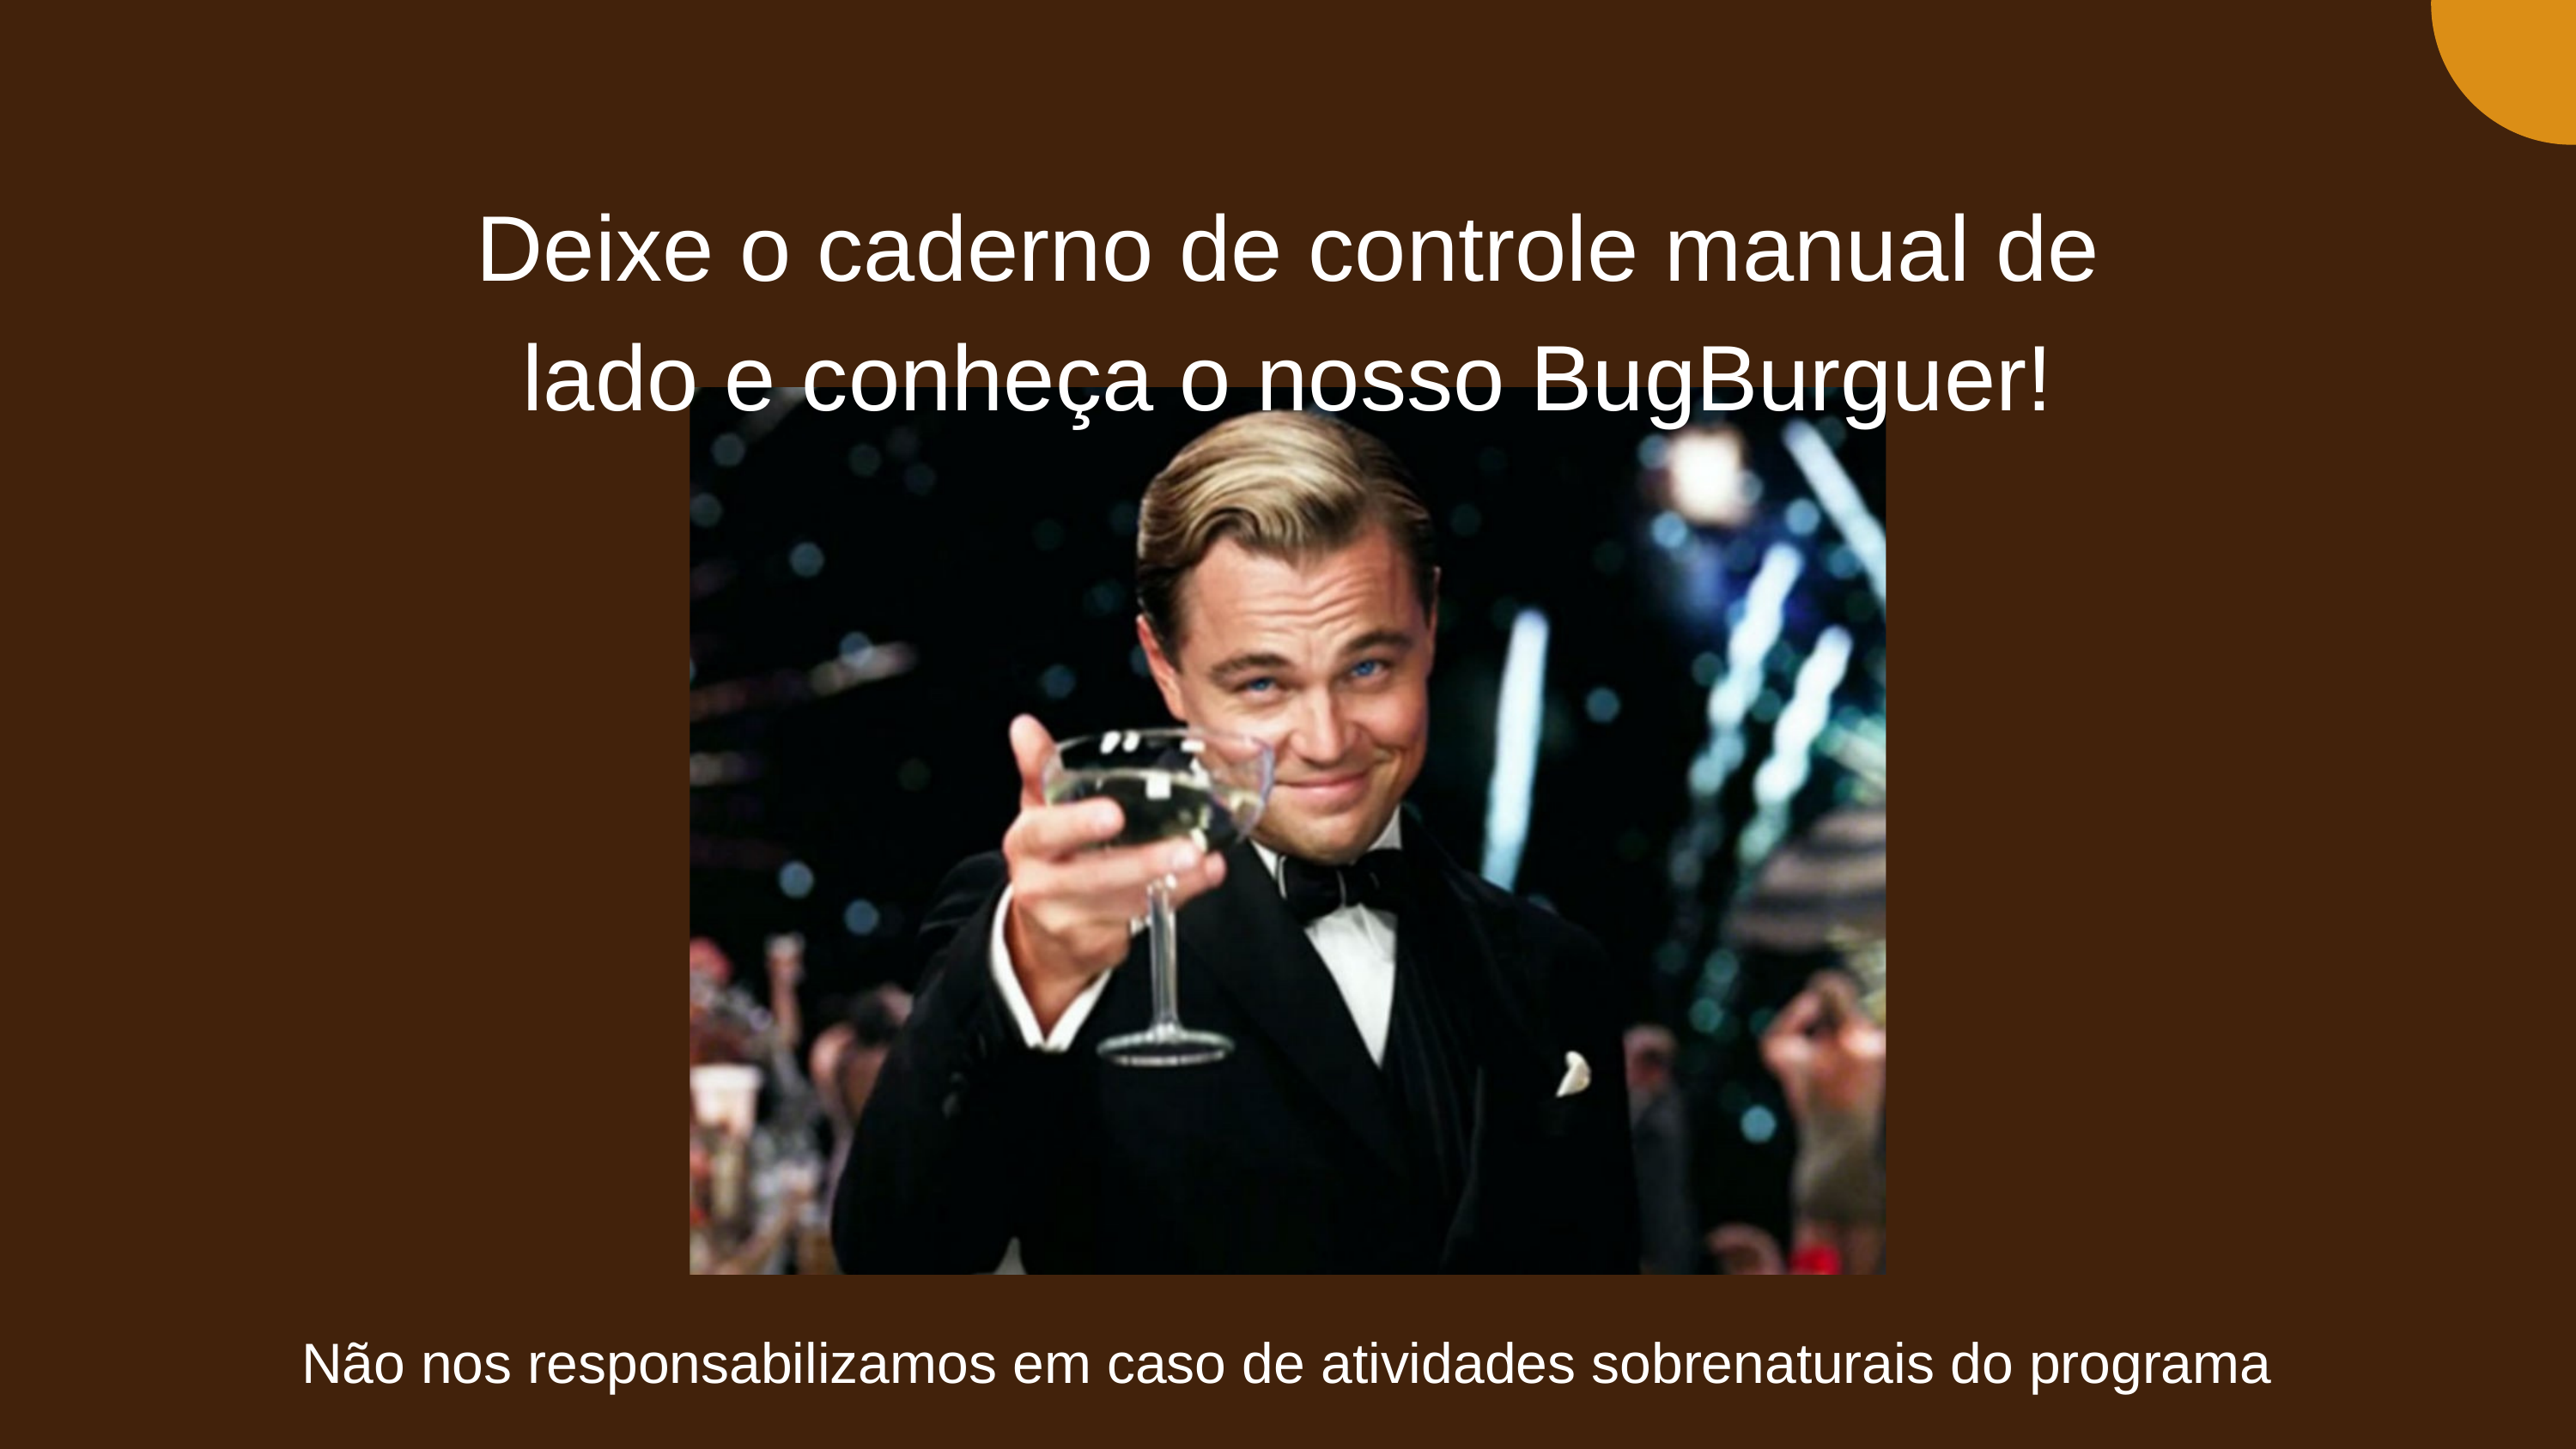

Deixe o caderno de controle manual de lado e conheça o nosso BugBurguer!

Não nos responsabilizamos em caso de atividades sobrenaturais do programa